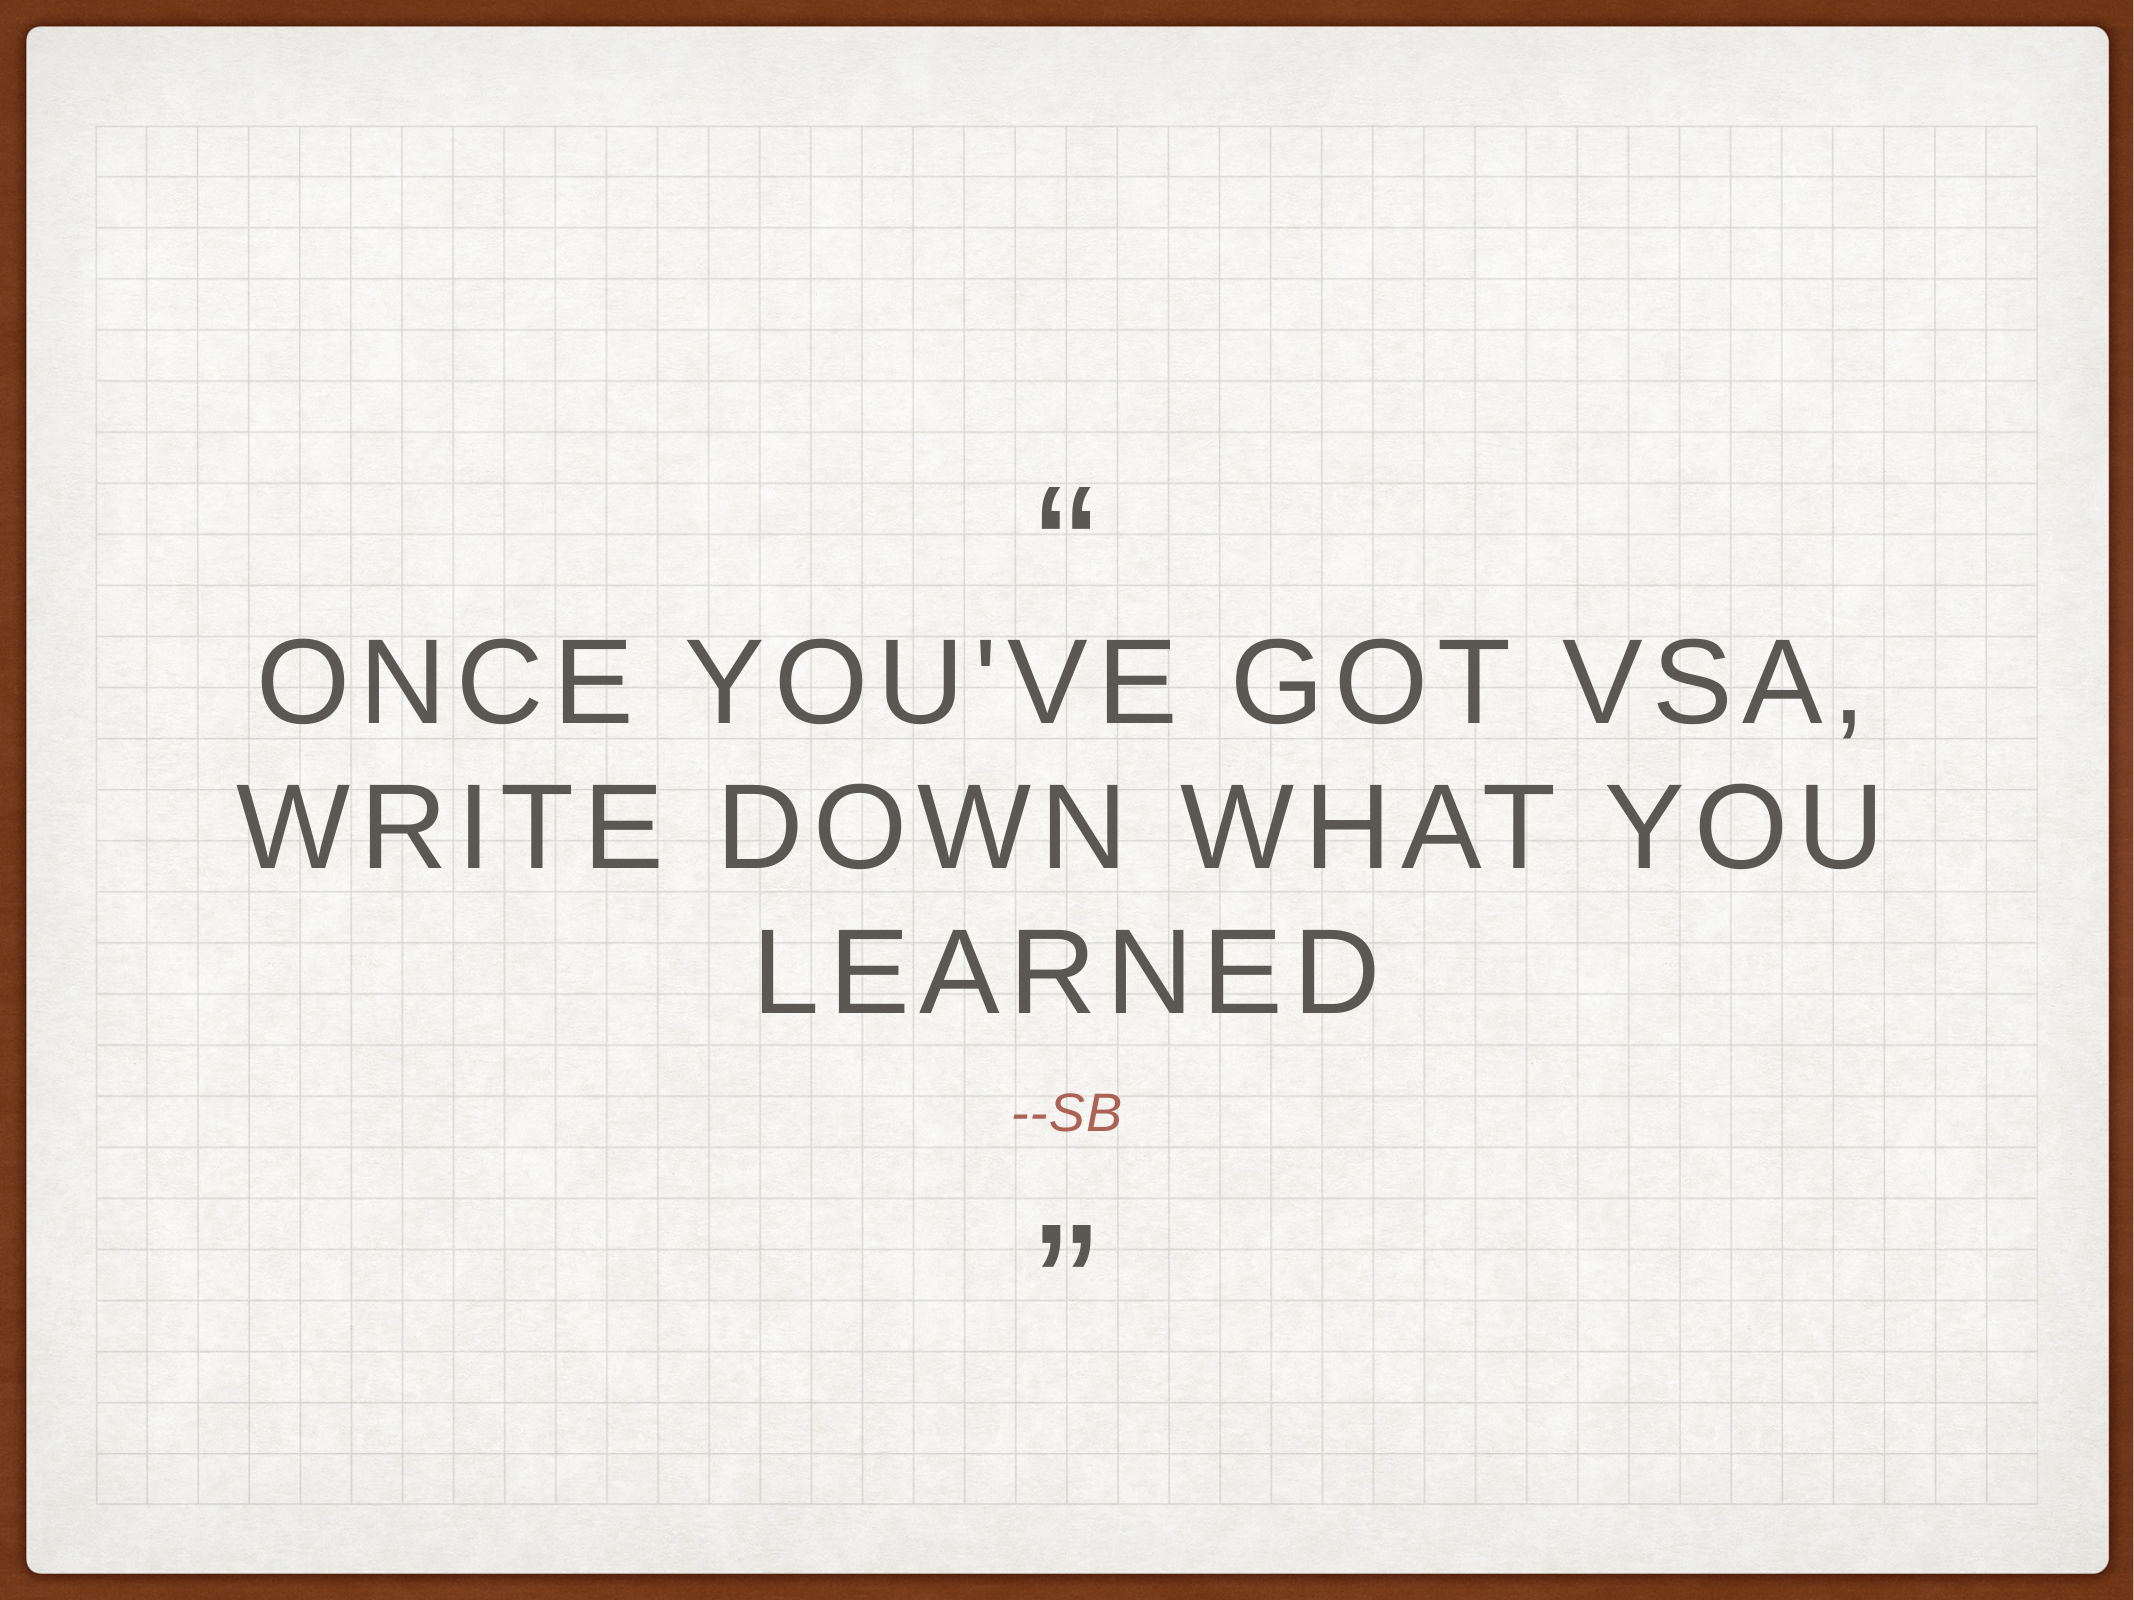

“
once you've got vsa, write down what you learned
--SB
”